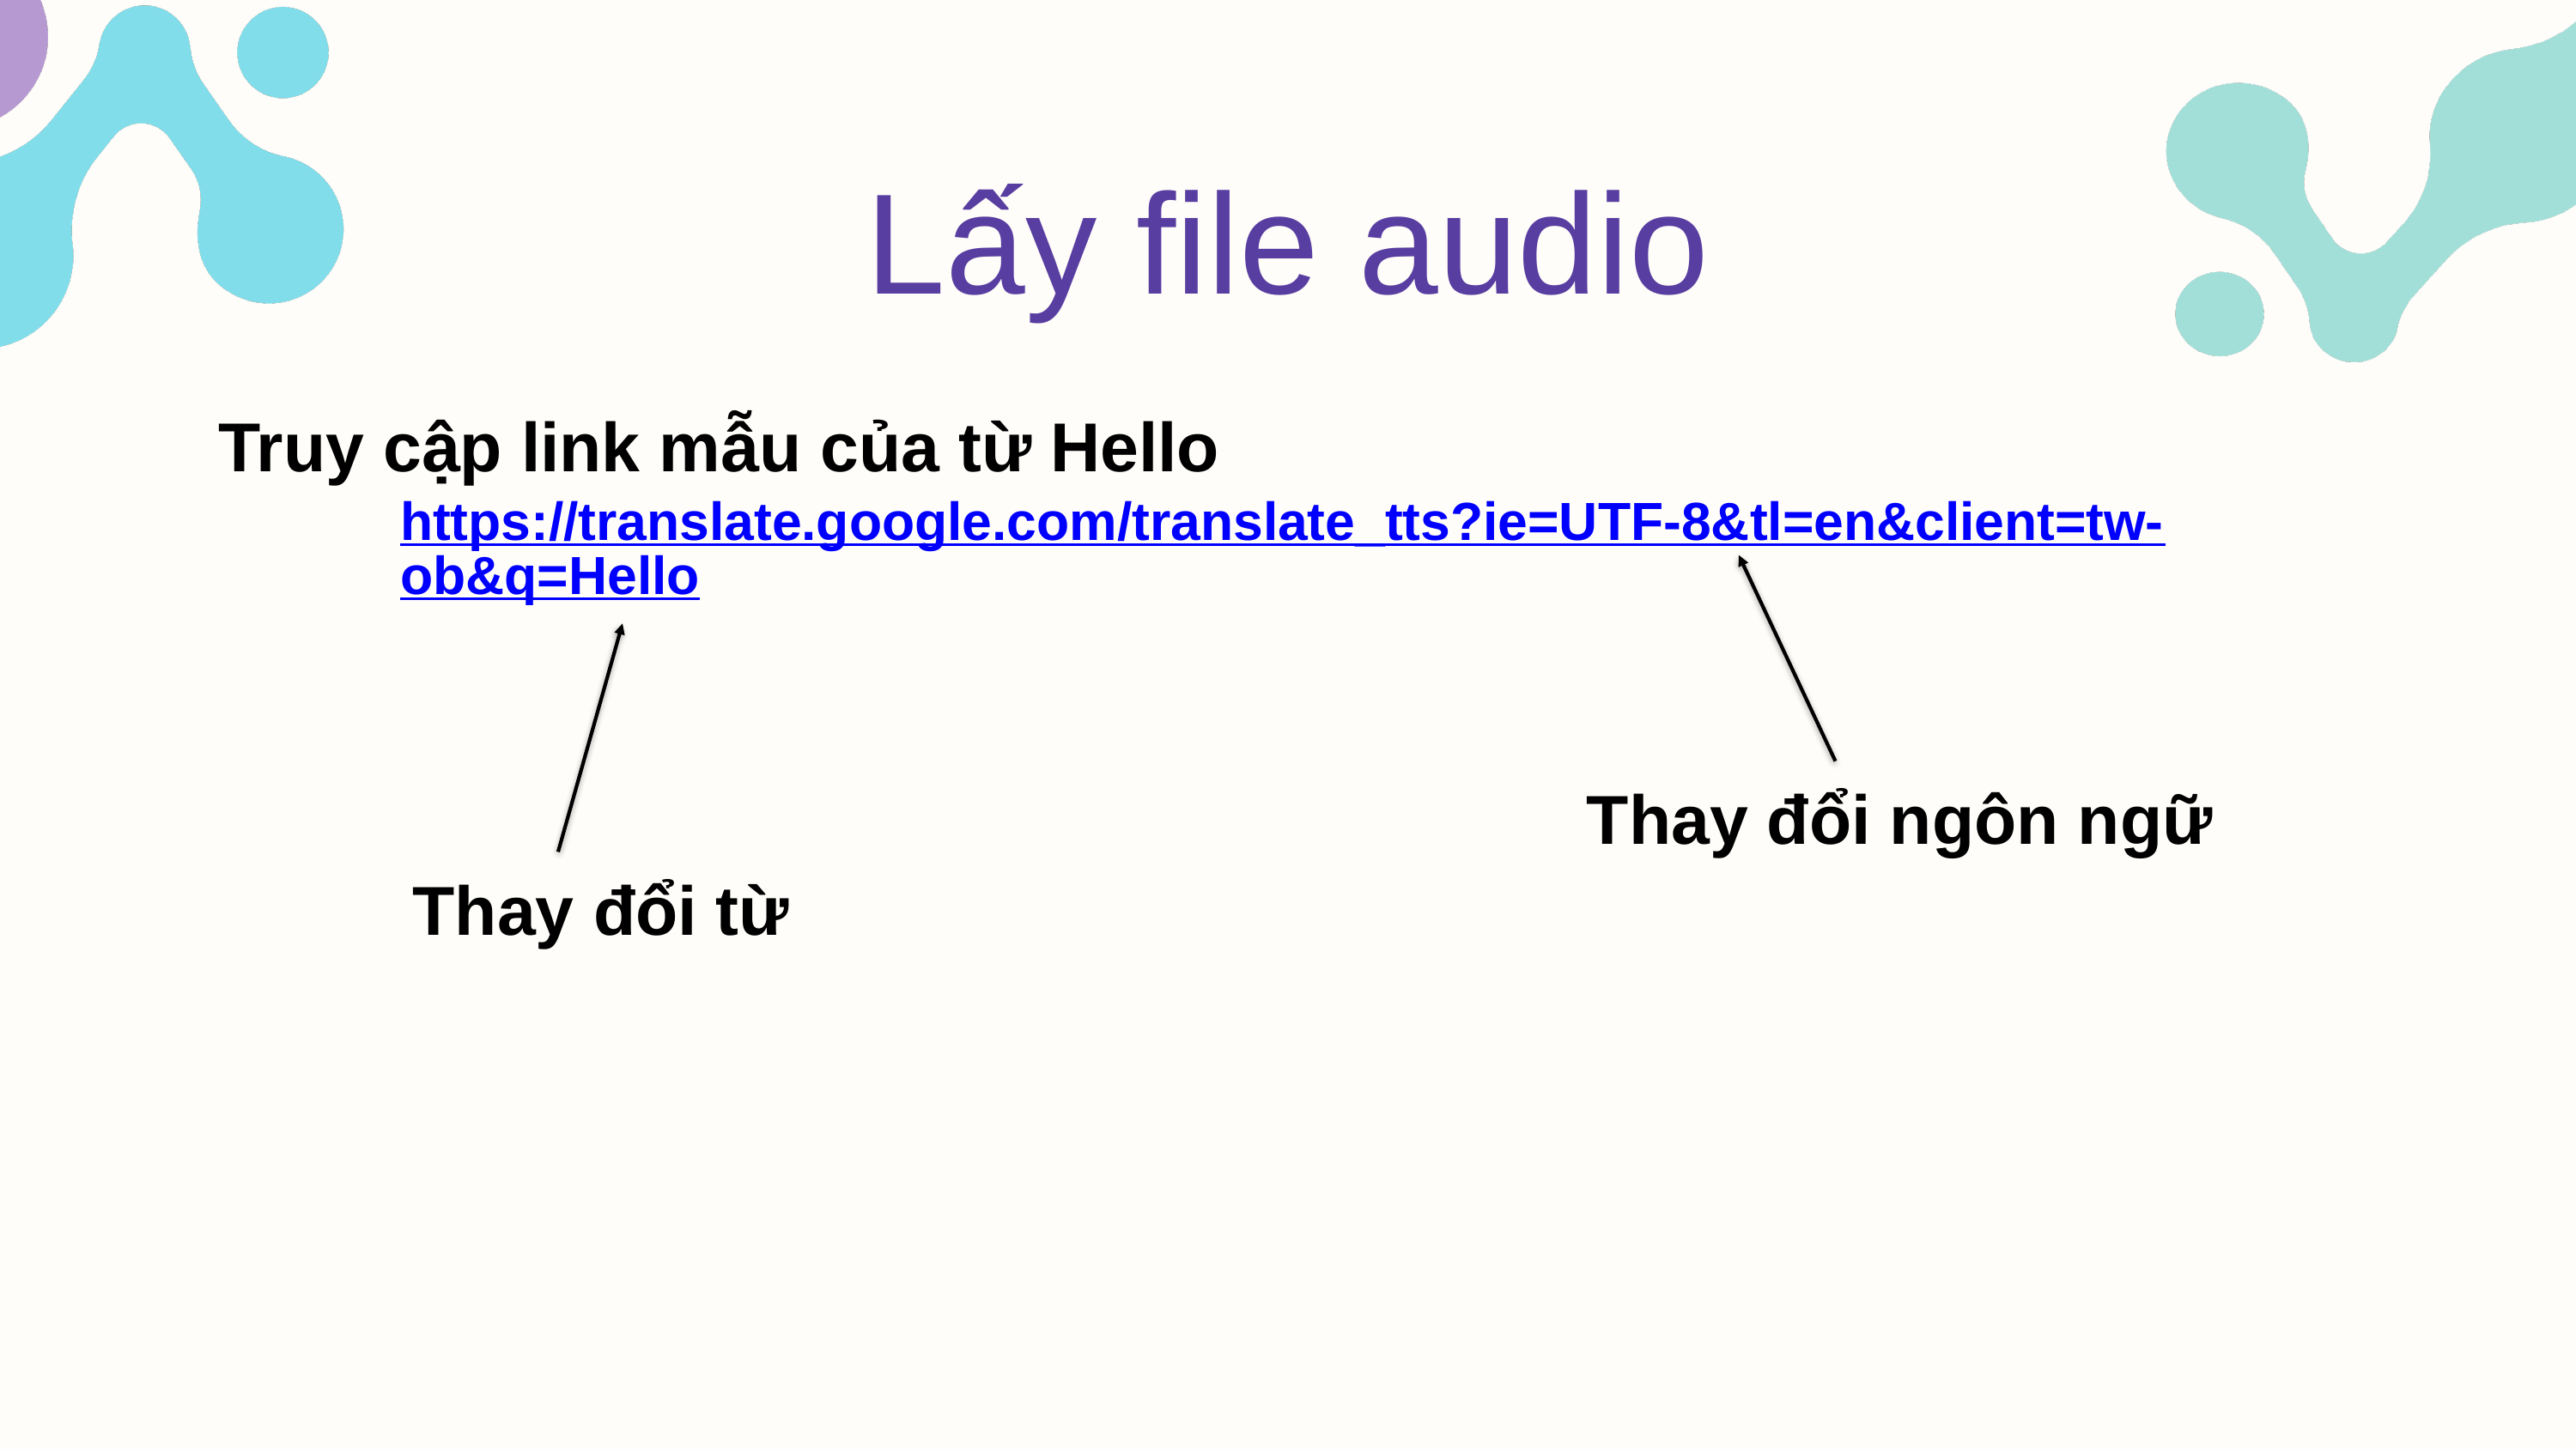

Lấy file audio
Truy cập link mẫu của từ Hello
https://translate.google.com/translate_tts?ie=UTF-8&tl=en&client=tw-ob&q=Hello
Thay đổi ngôn ngữ
Thay đổi từ